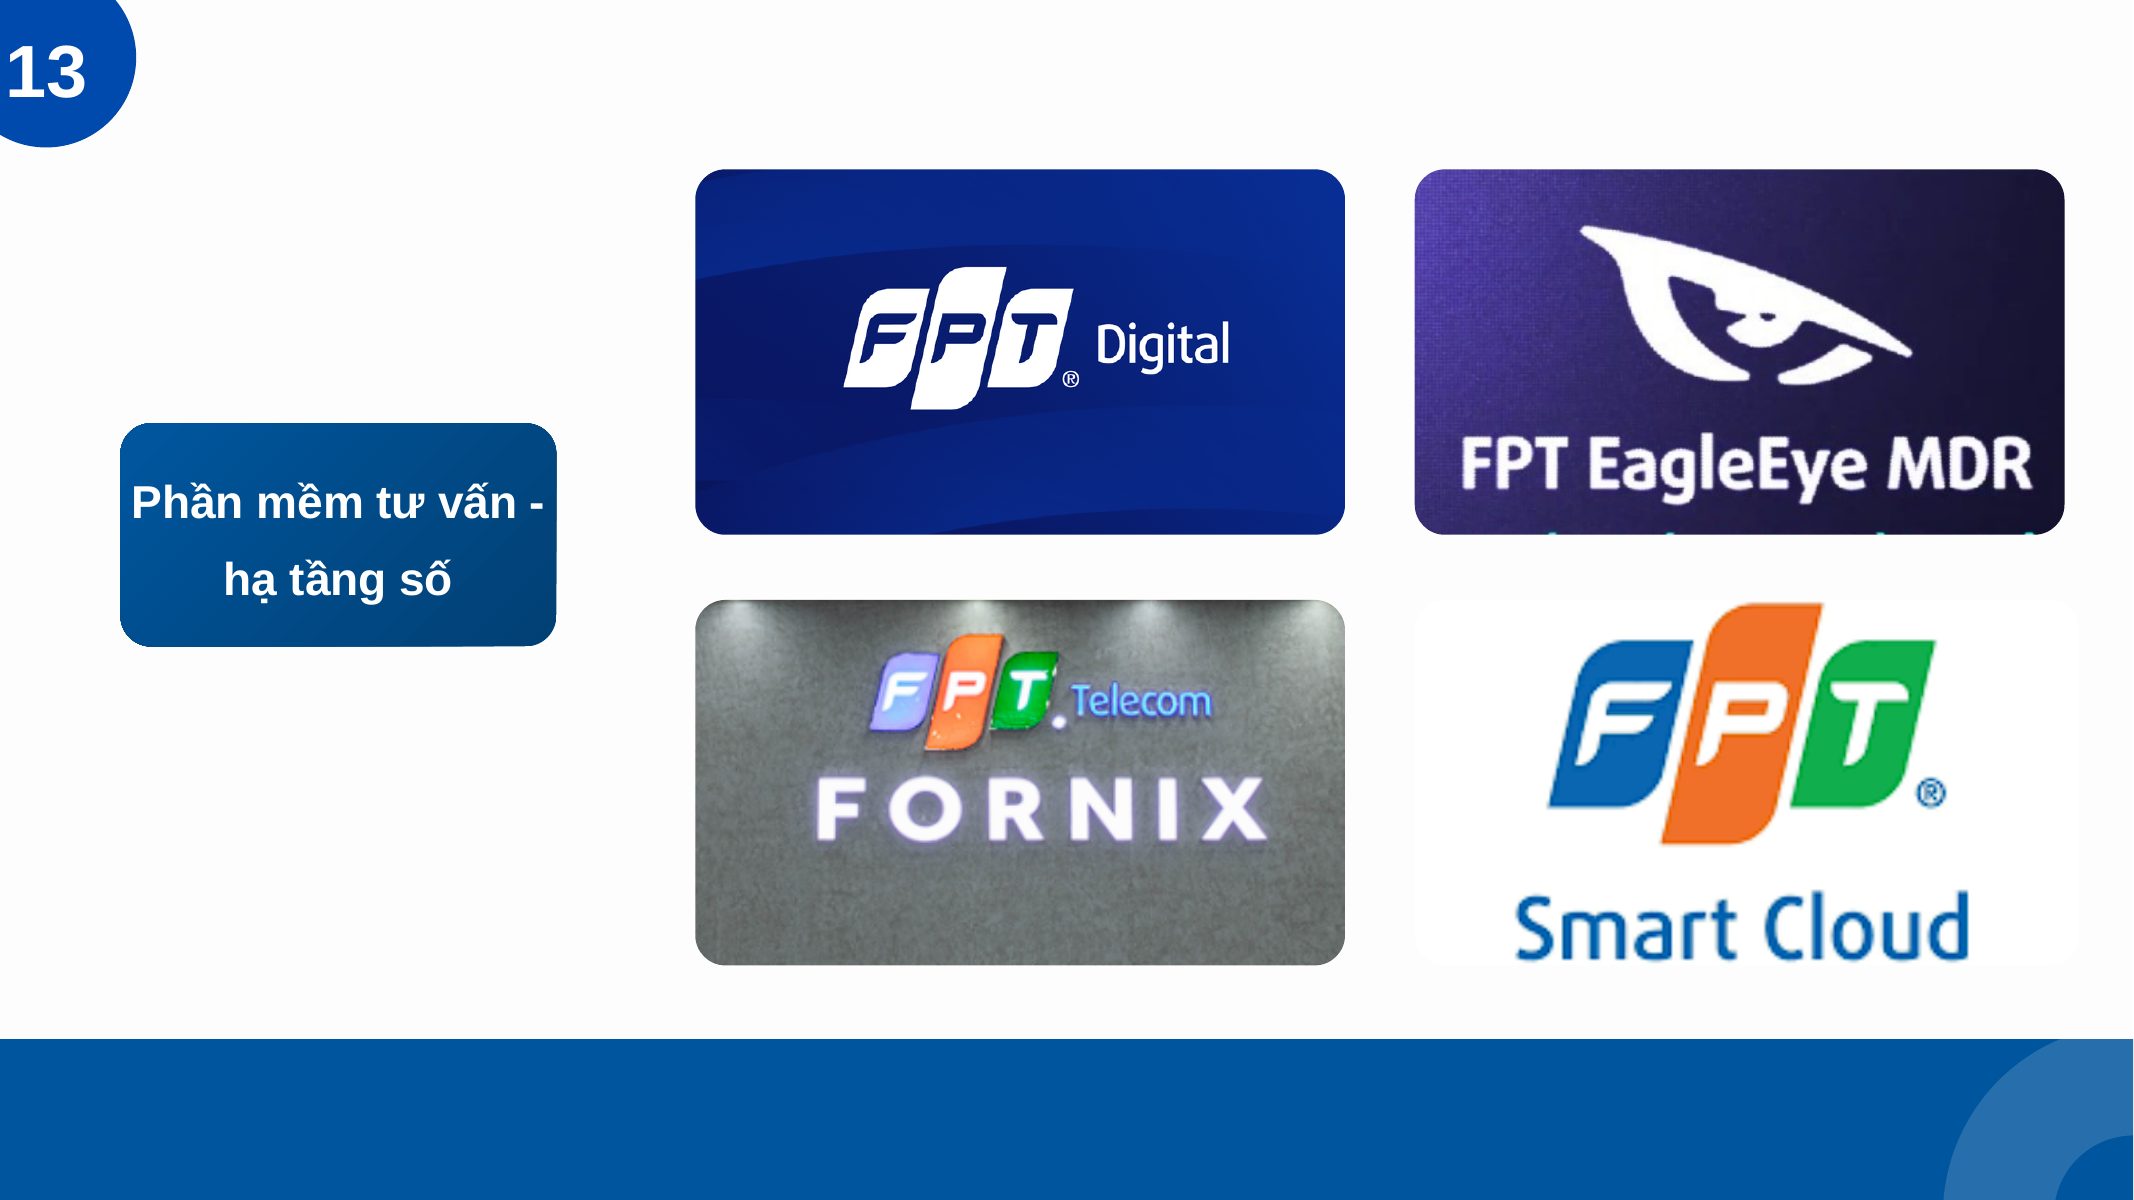

13

Phần mềm tư vấn - hạ tầng số